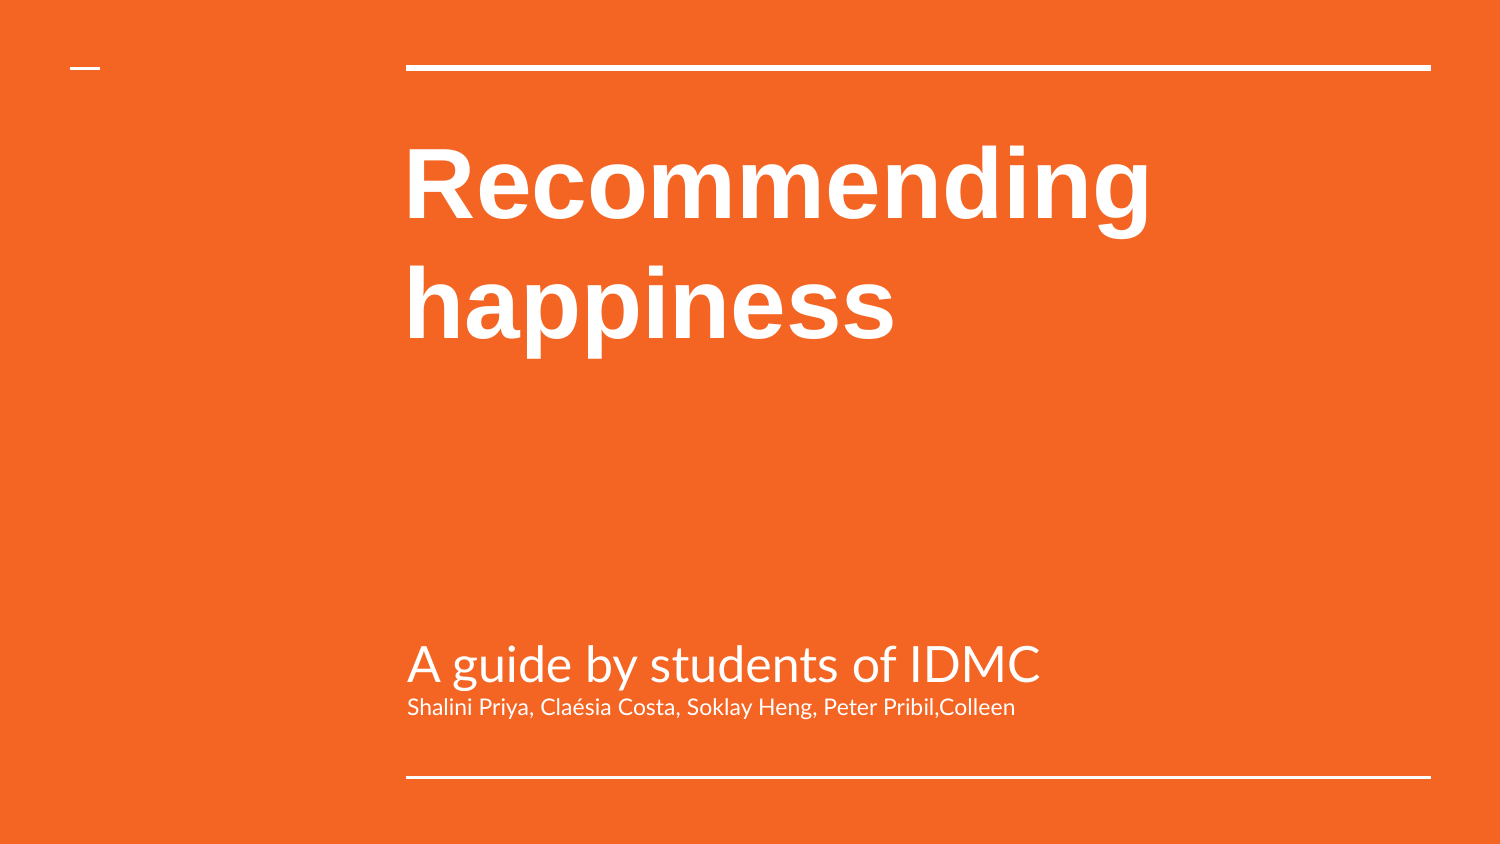

# Recommending happiness
A guide by students of IDMC
Shalini Priya, Claésia Costa, Soklay Heng, Peter Pribil,Colleen